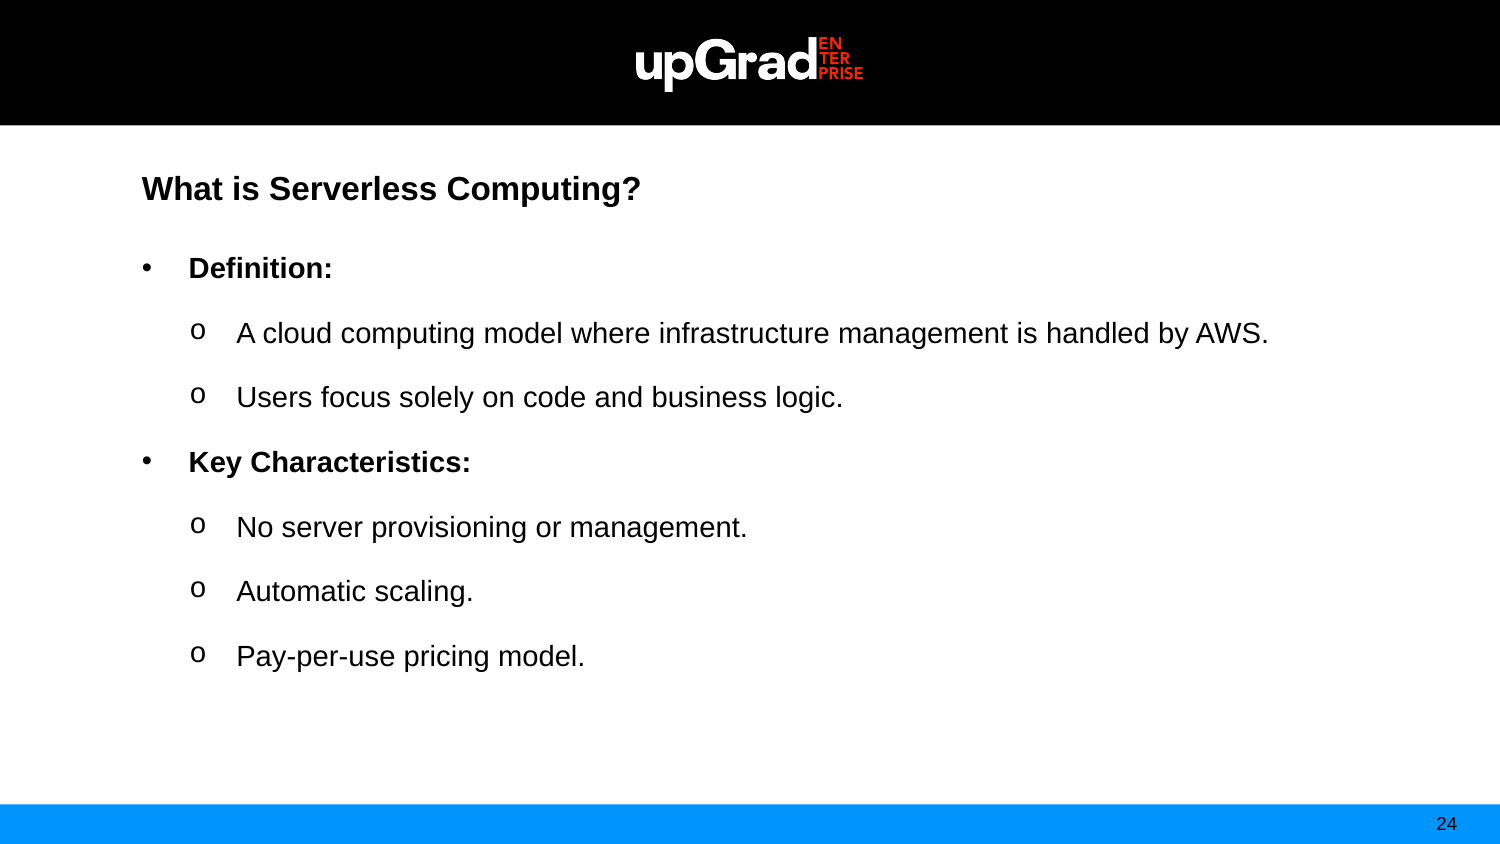

What is Serverless Computing?
Definition:
A cloud computing model where infrastructure management is handled by AWS.
Users focus solely on code and business logic.
Key Characteristics:
No server provisioning or management.
Automatic scaling.
Pay-per-use pricing model.
24